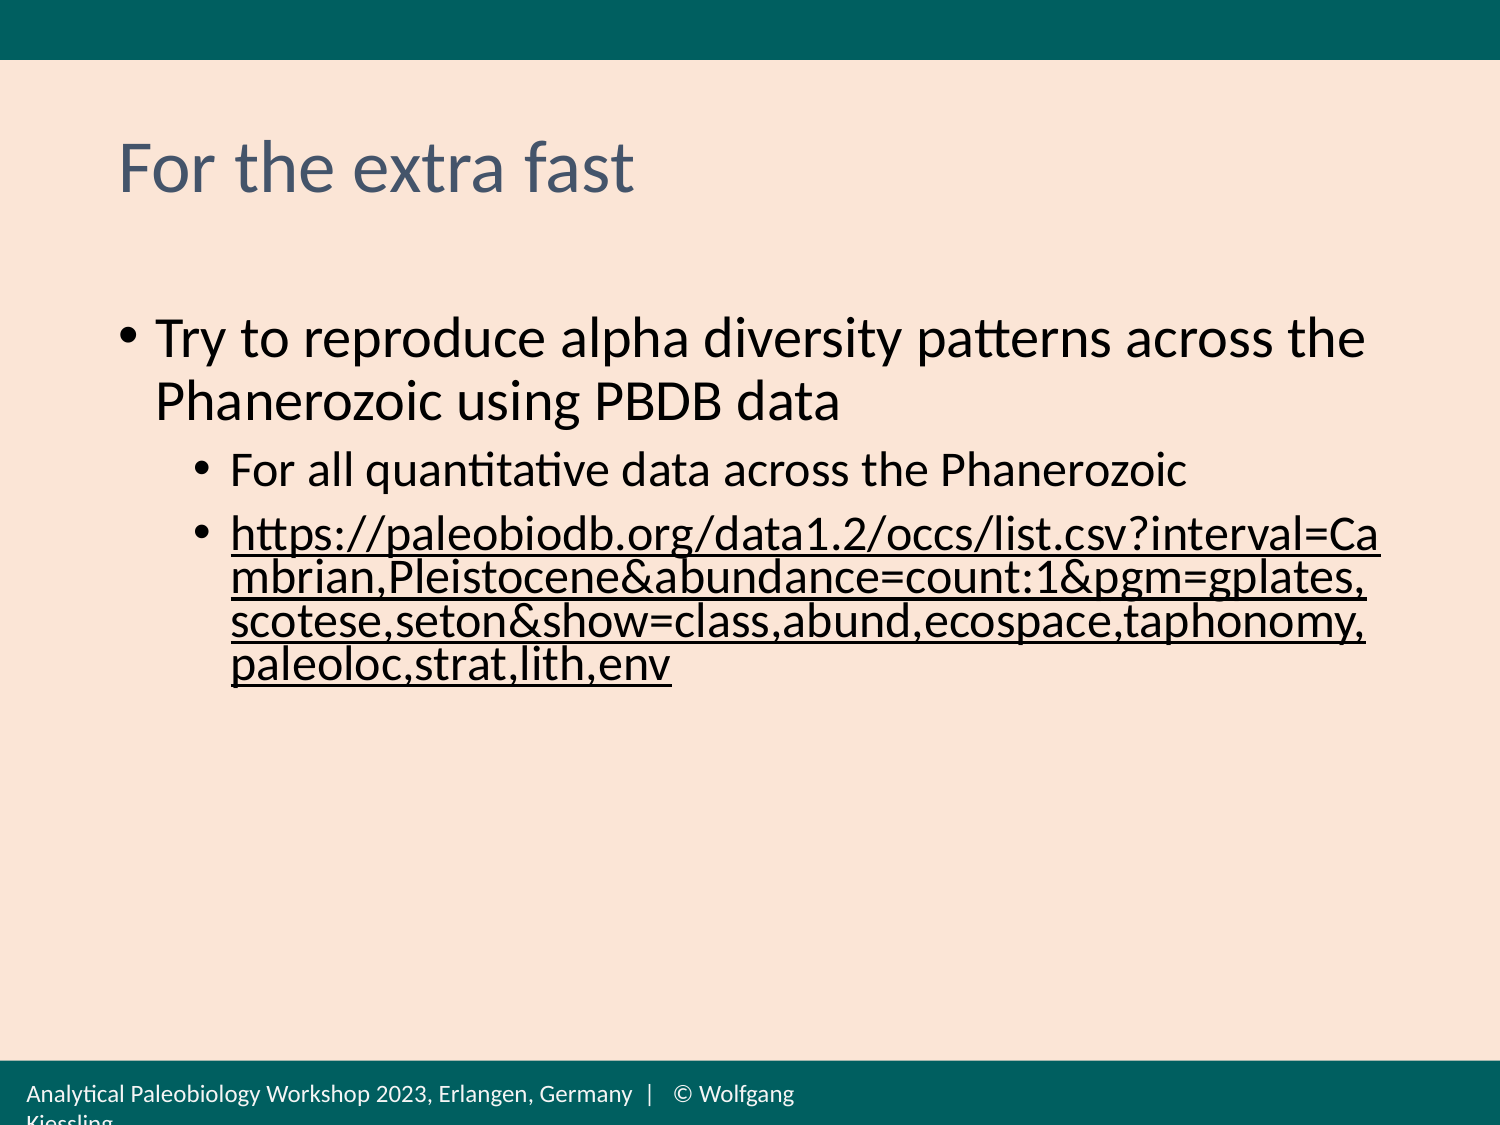

# For the extra fast
Try to reproduce alpha diversity patterns across the Phanerozoic using PBDB data
For all quantitative data across the Phanerozoic
https://paleobiodb.org/data1.2/occs/list.csv?interval=Cambrian,Pleistocene&abundance=count:1&pgm=gplates,scotese,seton&show=class,abund,ecospace,taphonomy,paleoloc,strat,lith,env